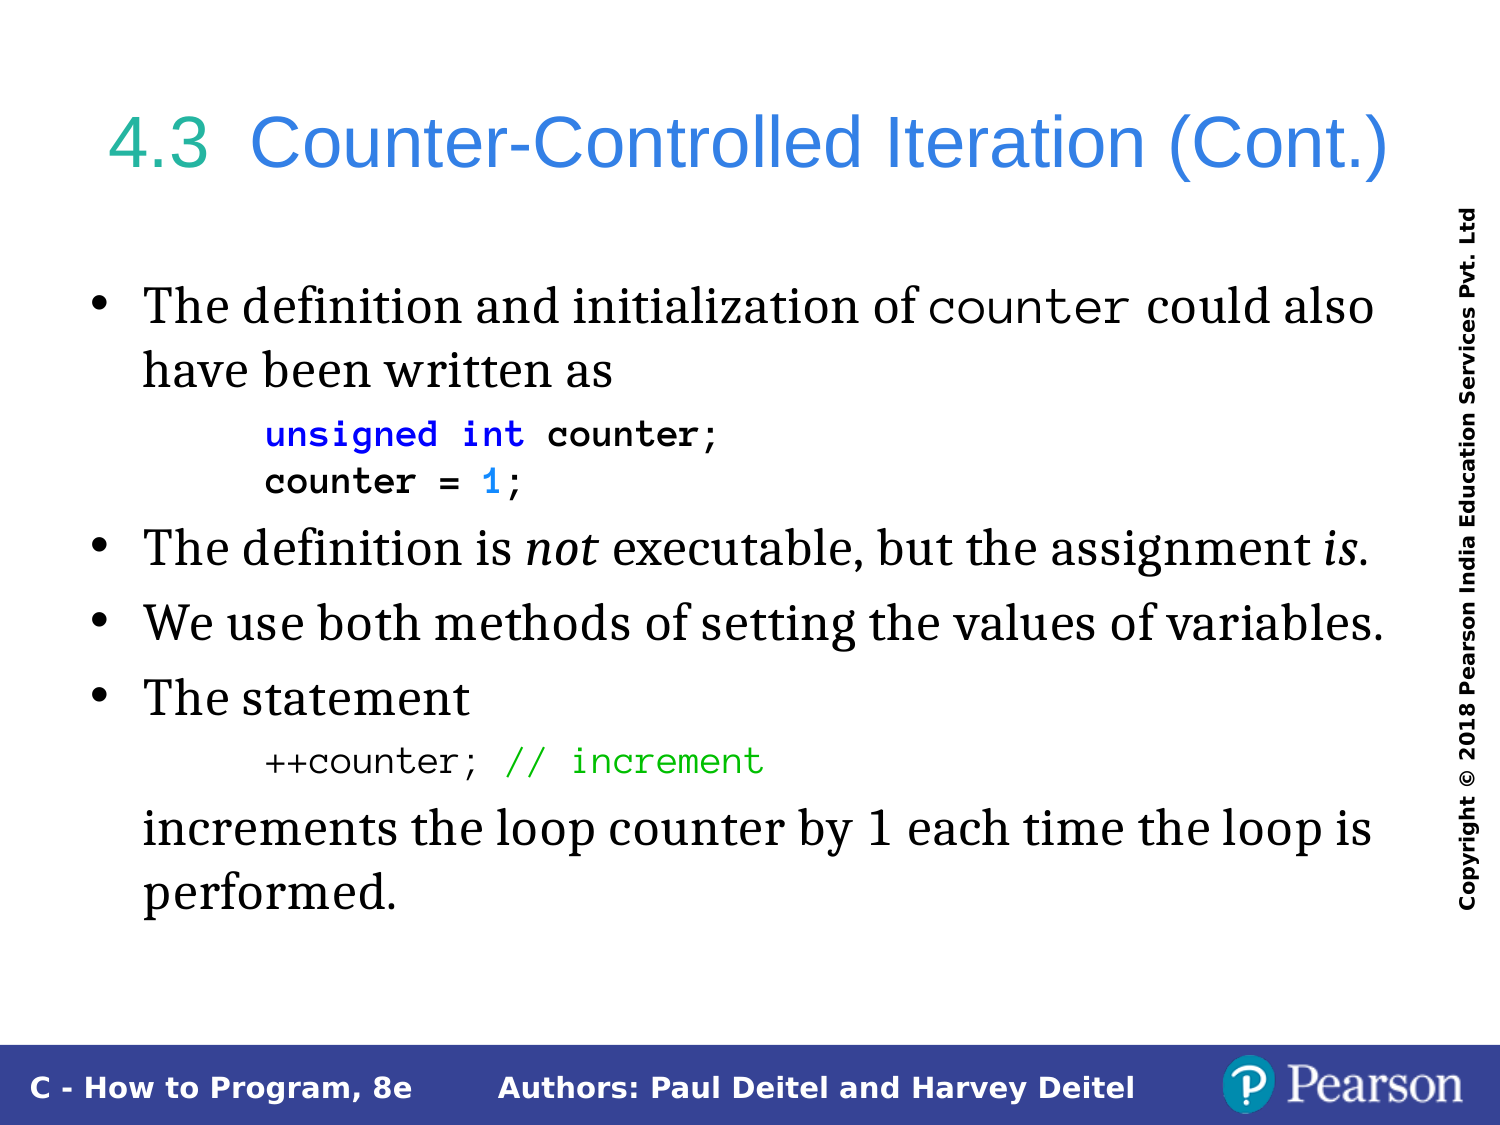

# 4.3  Counter-Controlled Iteration (Cont.)
The definition and initialization of counter could also have been written as
	unsigned int counter;
counter = 1;
The definition is not executable, but the assignment is.
We use both methods of setting the values of variables.
The statement
	++counter; // increment
	increments the loop counter by 1 each time the loop is performed.